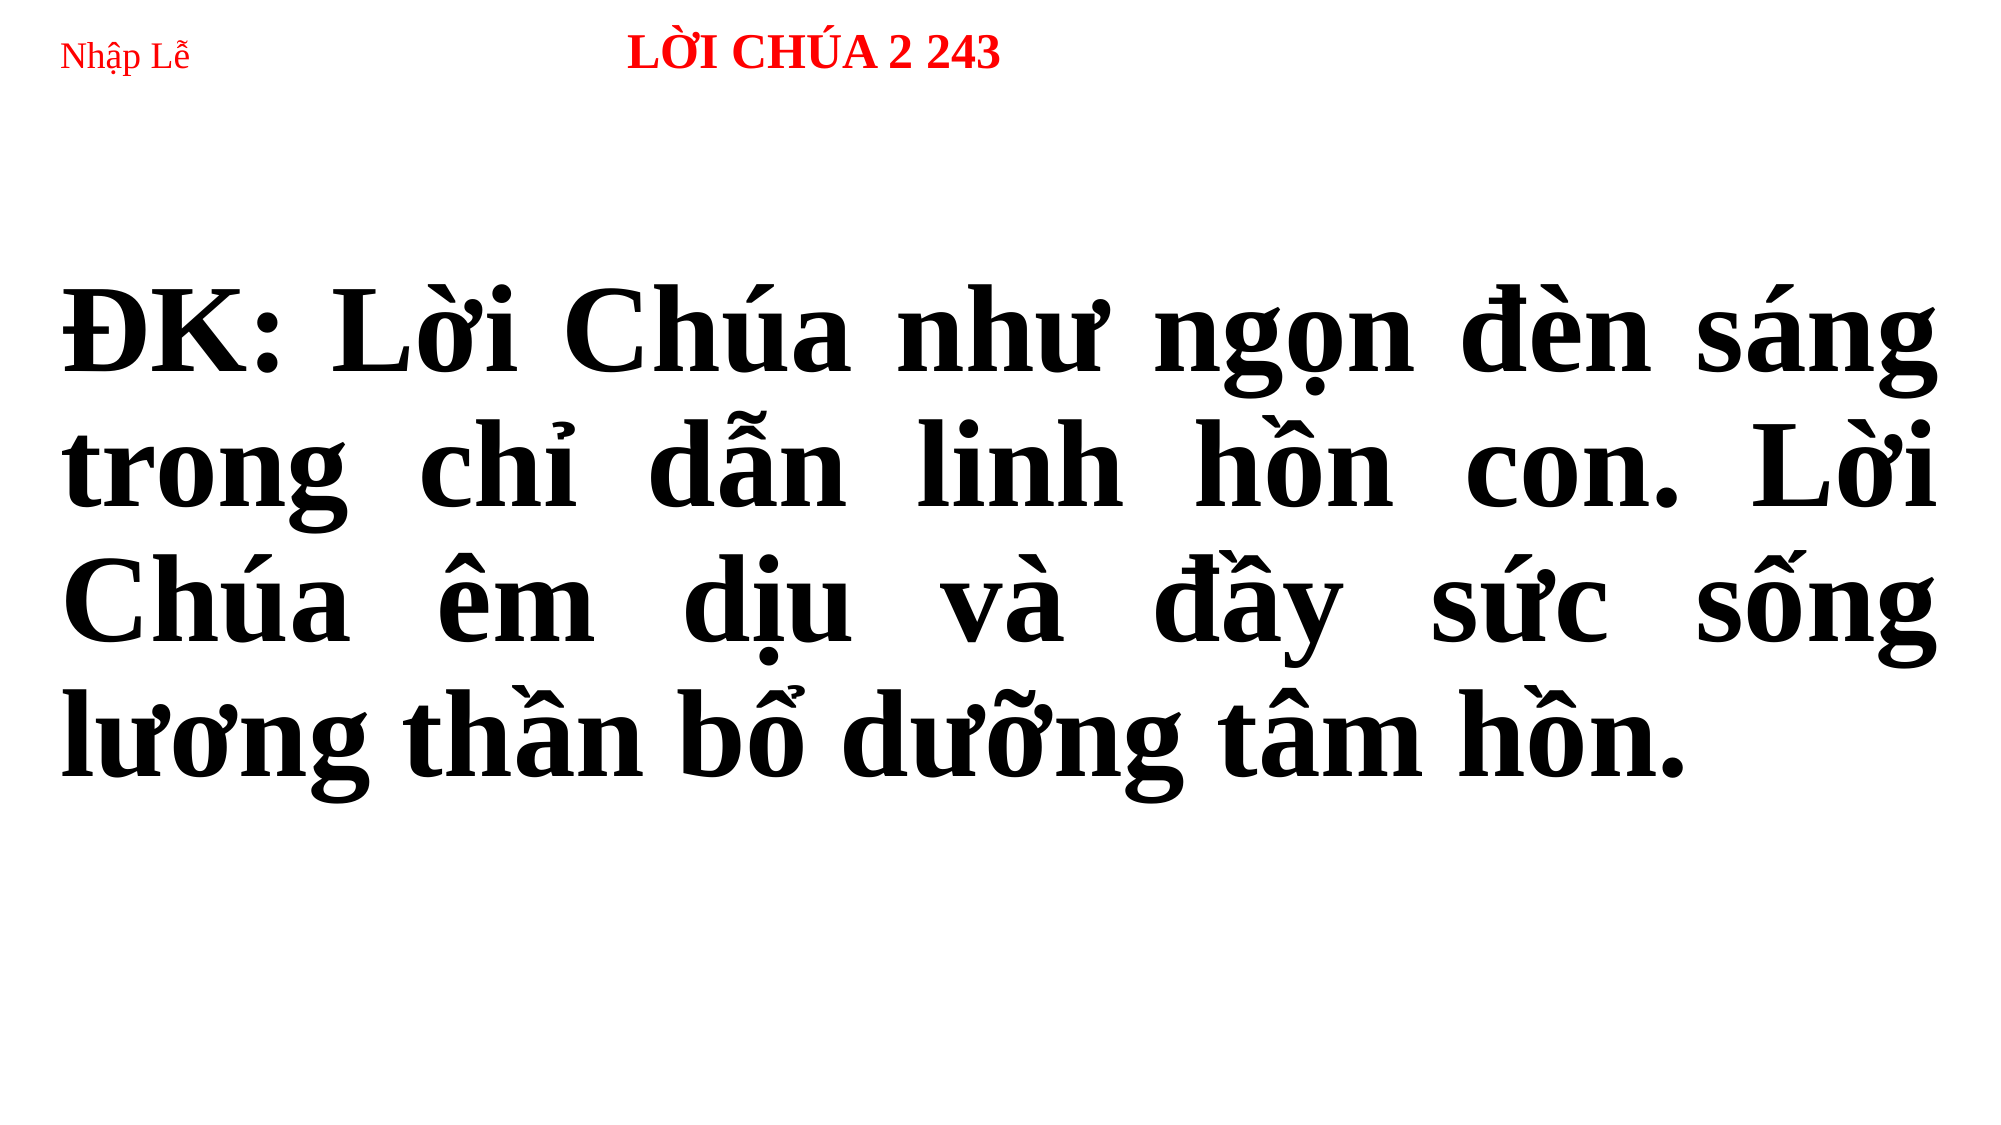

# Nhập Lễ                                              LỜI CHÚA 2 243
ĐK: Lời Chúa như ngọn đèn sáng trong chỉ dẫn linh hồn con. Lời Chúa êm dịu và đầy sức sống lương thần bổ dưỡng tâm hồn.